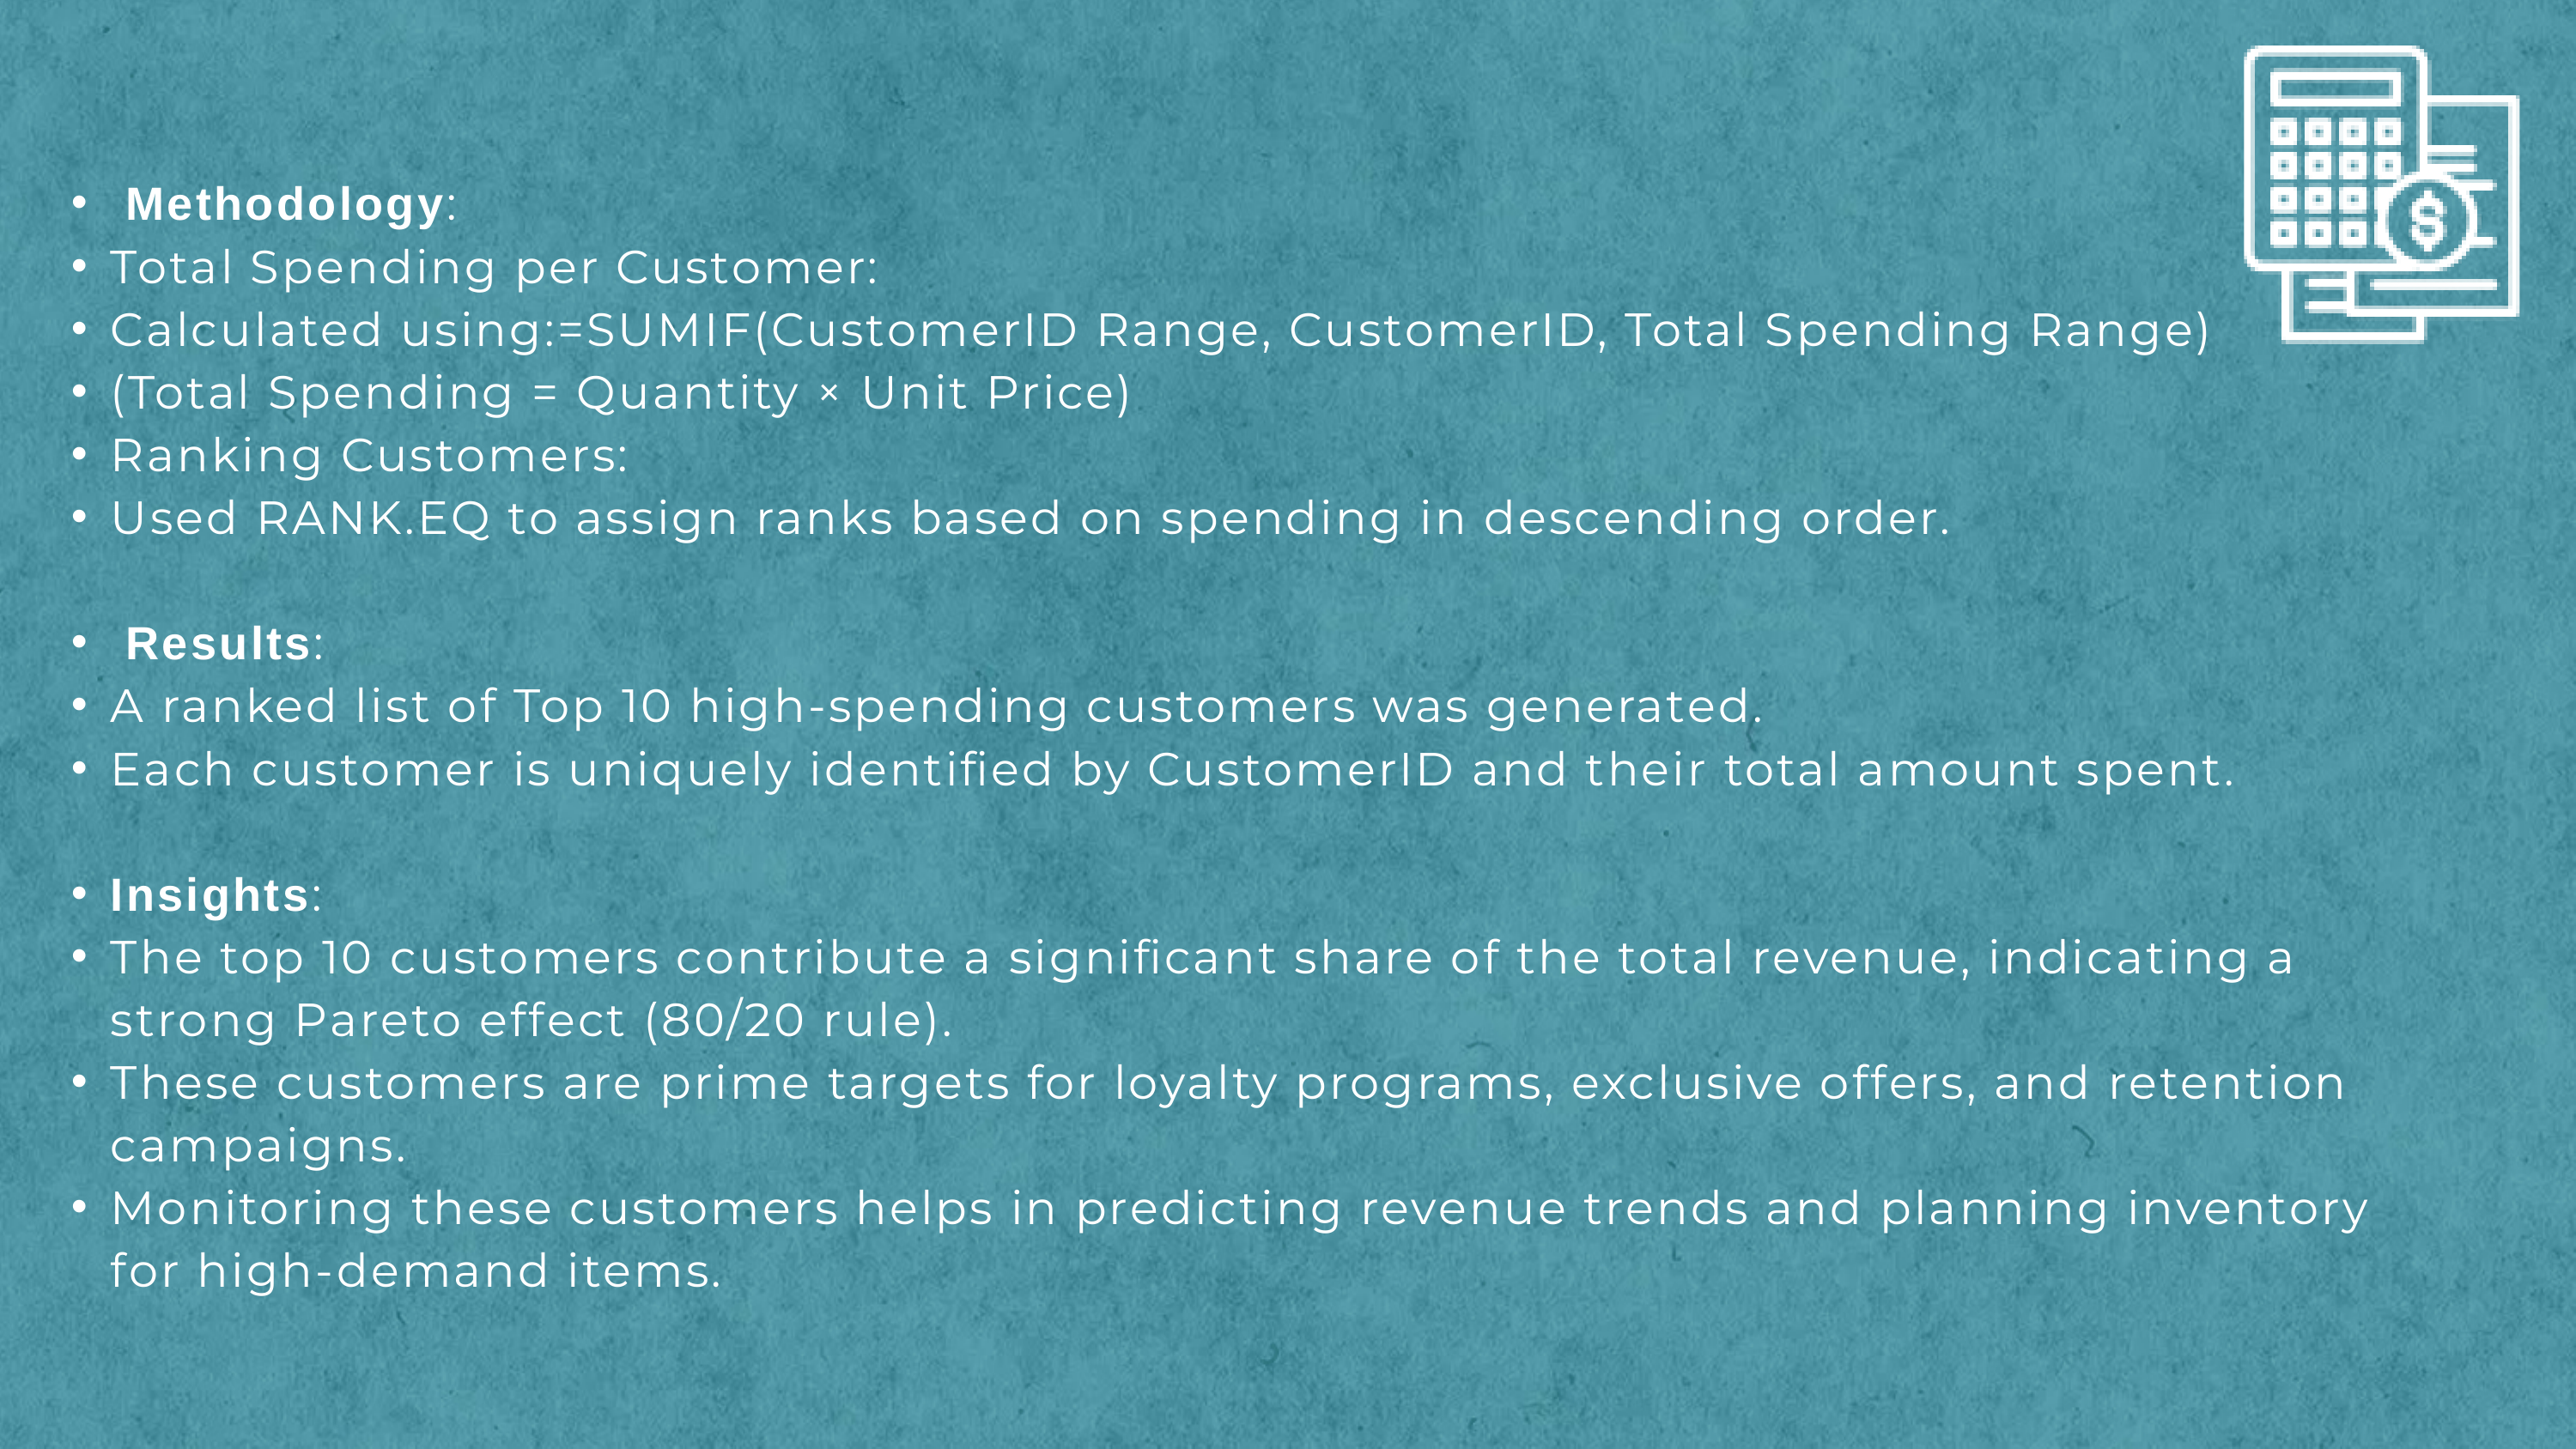

Methodology:
Total Spending per Customer:
Calculated using:=SUMIF(CustomerID Range, CustomerID, Total Spending Range)
(Total Spending = Quantity × Unit Price)
Ranking Customers:
Used RANK.EQ to assign ranks based on spending in descending order.

 Results:
A ranked list of Top 10 high-spending customers was generated.
Each customer is uniquely identified by CustomerID and their total amount spent.

Insights:
The top 10 customers contribute a significant share of the total revenue, indicating a strong Pareto effect (80/20 rule).
These customers are prime targets for loyalty programs, exclusive offers, and retention campaigns.
Monitoring these customers helps in predicting revenue trends and planning inventory for high-demand items.